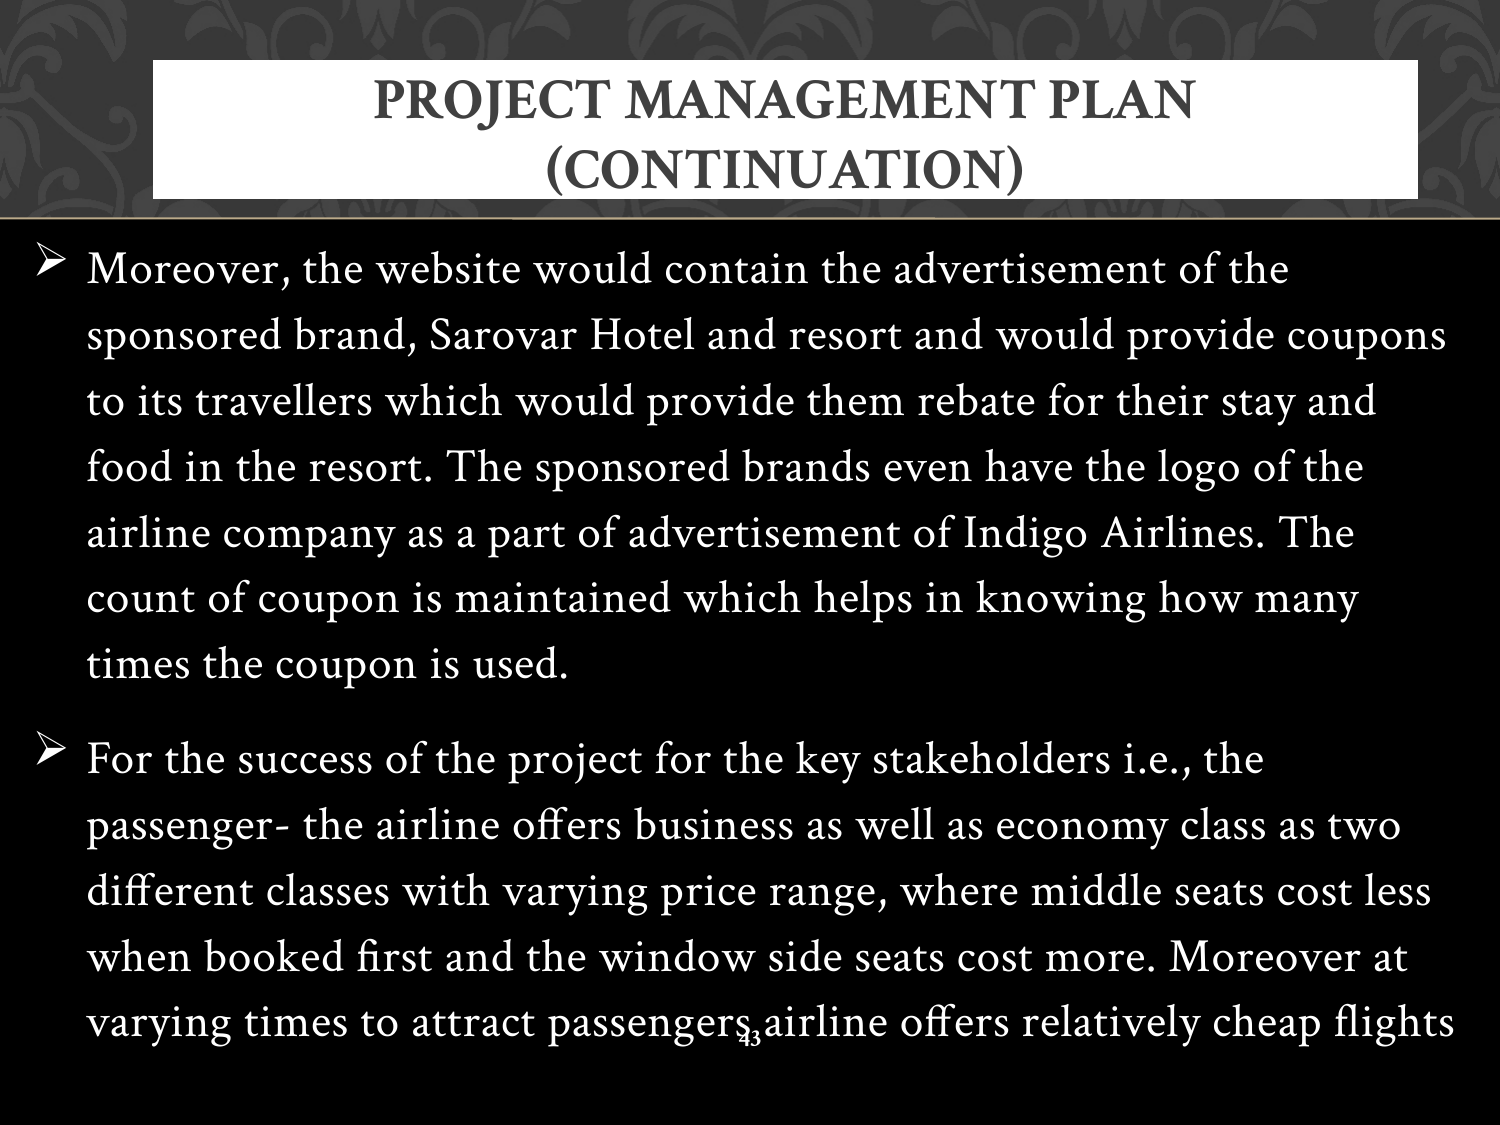

# PROJECT MANAGEMENT PLAN (CONTINUATION)
Moreover, the website would contain the advertisement of the sponsored brand, Sarovar Hotel and resort and would provide coupons to its travellers which would provide them rebate for their stay and food in the resort. The sponsored brands even have the logo of the airline company as a part of advertisement of Indigo Airlines. The count of coupon is maintained which helps in knowing how many times the coupon is used.
For the success of the project for the key stakeholders i.e., the passenger- the airline offers business as well as economy class as two different classes with varying price range, where middle seats cost less when booked first and the window side seats cost more. Moreover at varying times to attract passengers airline offers relatively cheap flights

43